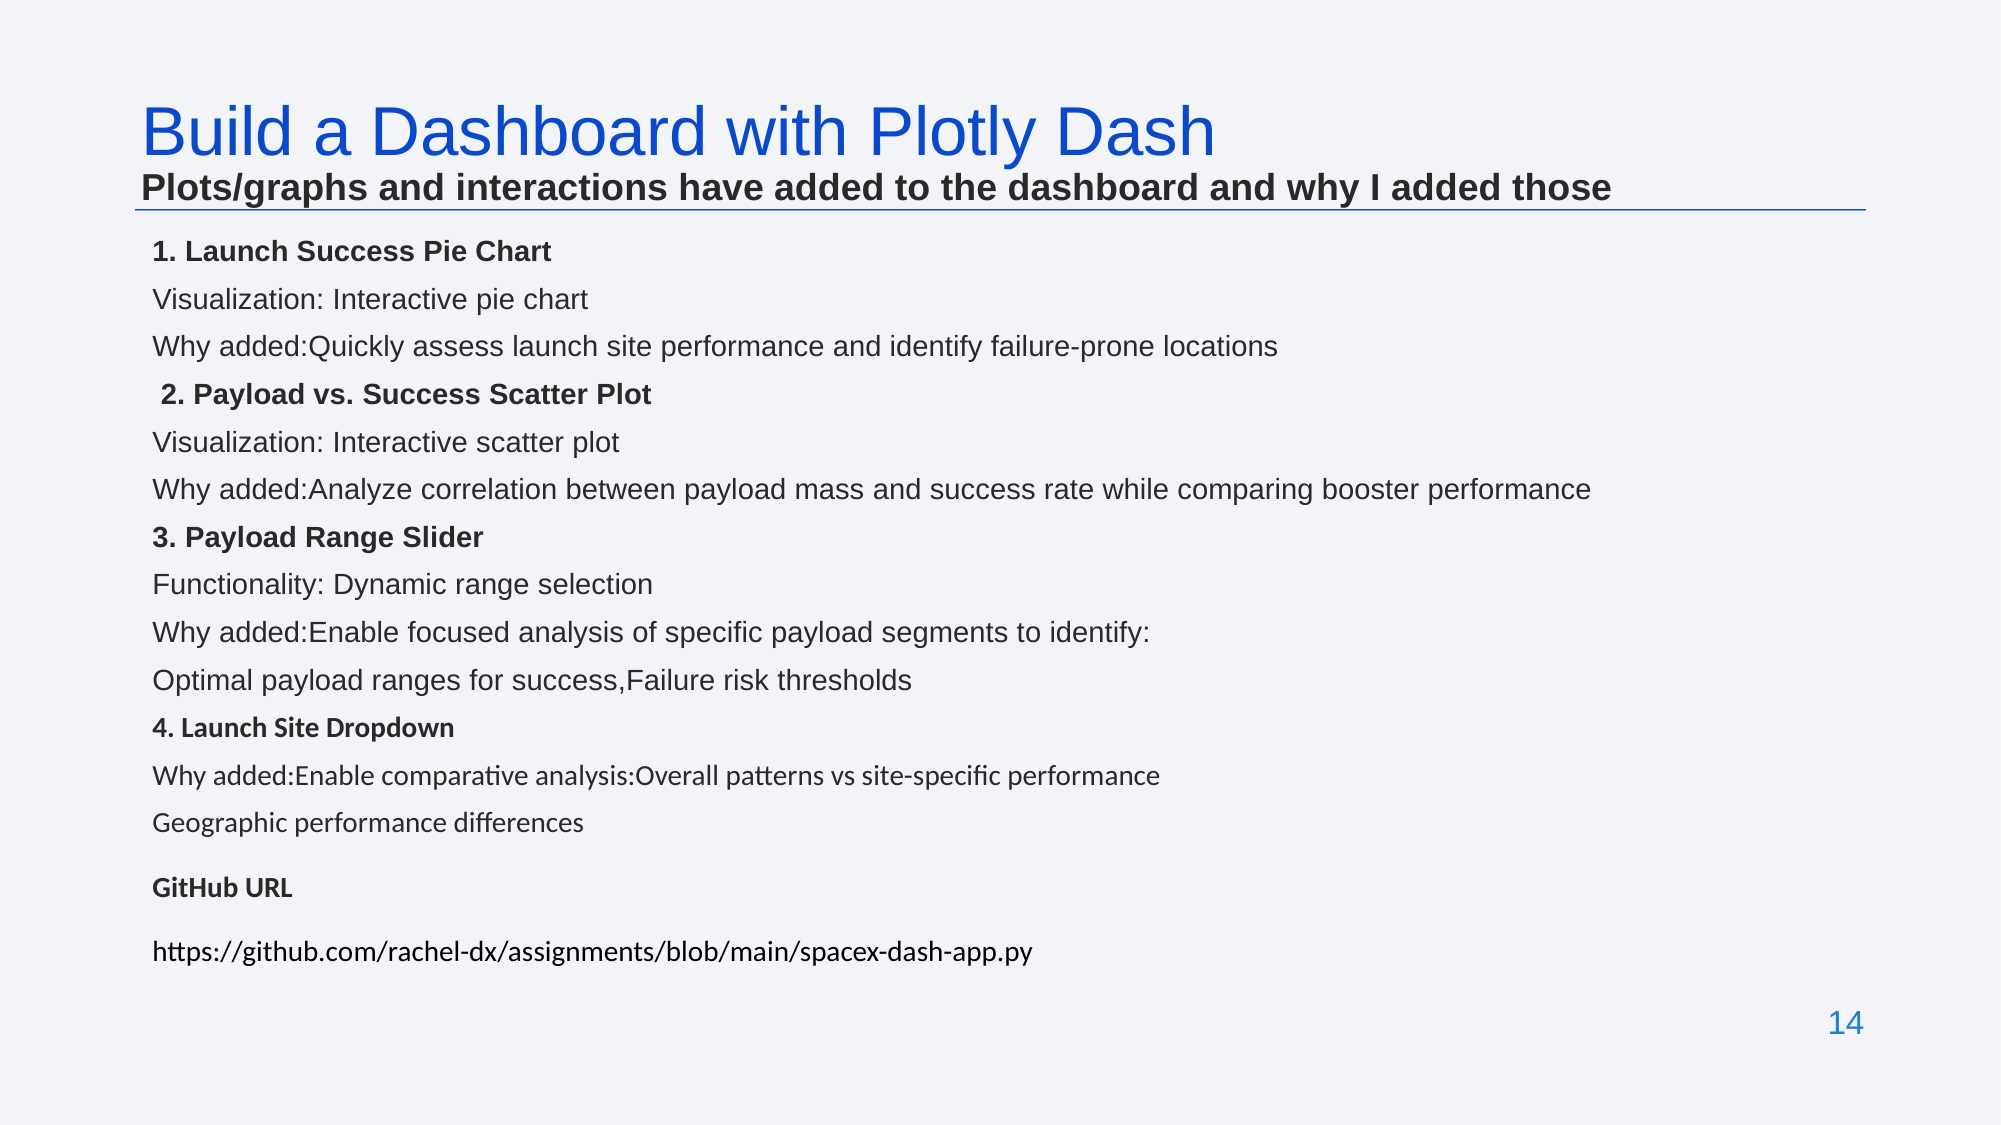

Build a Dashboard with Plotly Dash
Plots/graphs and interactions have added to the dashboard and why I added those
1. Launch Success Pie Chart
Visualization: Interactive pie chart
Why added:Quickly assess launch site performance and identify failure-prone locations
 2. Payload vs. Success Scatter Plot
Visualization: Interactive scatter plot
Why added:Analyze correlation between payload mass and success rate while comparing booster performance
3. Payload Range Slider
Functionality: Dynamic range selection
Why added:Enable focused analysis of specific payload segments to identify:
Optimal payload ranges for success,Failure risk thresholds
4. Launch Site Dropdown
Why added:Enable comparative analysis:Overall patterns vs site-specific performance
Geographic performance differences
GitHub URL
https://github.com/rachel-dx/assignments/blob/main/spacex-dash-app.py
14